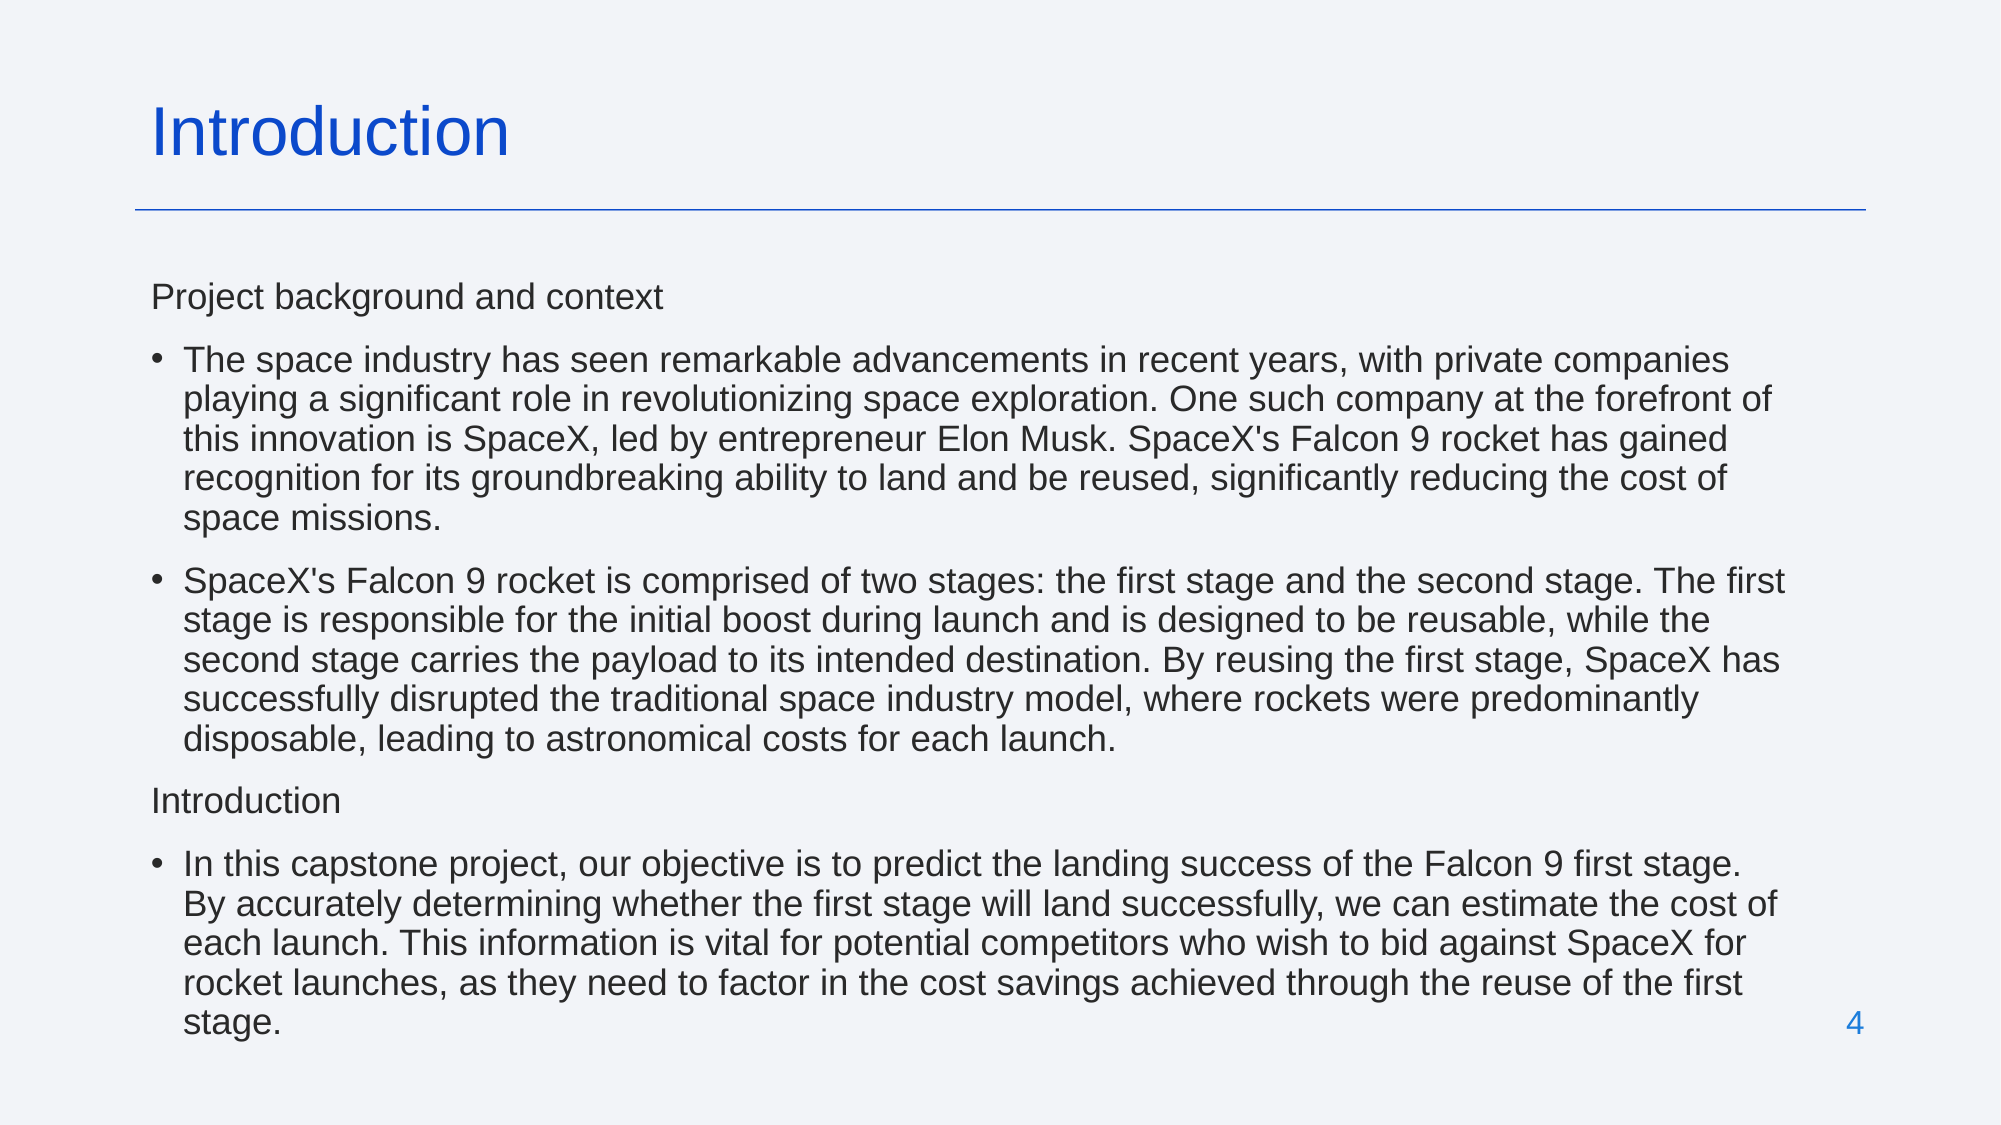

Introduction
Project background and context
The space industry has seen remarkable advancements in recent years, with private companies playing a significant role in revolutionizing space exploration. One such company at the forefront of this innovation is SpaceX, led by entrepreneur Elon Musk. SpaceX's Falcon 9 rocket has gained recognition for its groundbreaking ability to land and be reused, significantly reducing the cost of space missions.
SpaceX's Falcon 9 rocket is comprised of two stages: the first stage and the second stage. The first stage is responsible for the initial boost during launch and is designed to be reusable, while the second stage carries the payload to its intended destination. By reusing the first stage, SpaceX has successfully disrupted the traditional space industry model, where rockets were predominantly disposable, leading to astronomical costs for each launch.
Introduction
In this capstone project, our objective is to predict the landing success of the Falcon 9 first stage. By accurately determining whether the first stage will land successfully, we can estimate the cost of each launch. This information is vital for potential competitors who wish to bid against SpaceX for rocket launches, as they need to factor in the cost savings achieved through the reuse of the first stage.
4